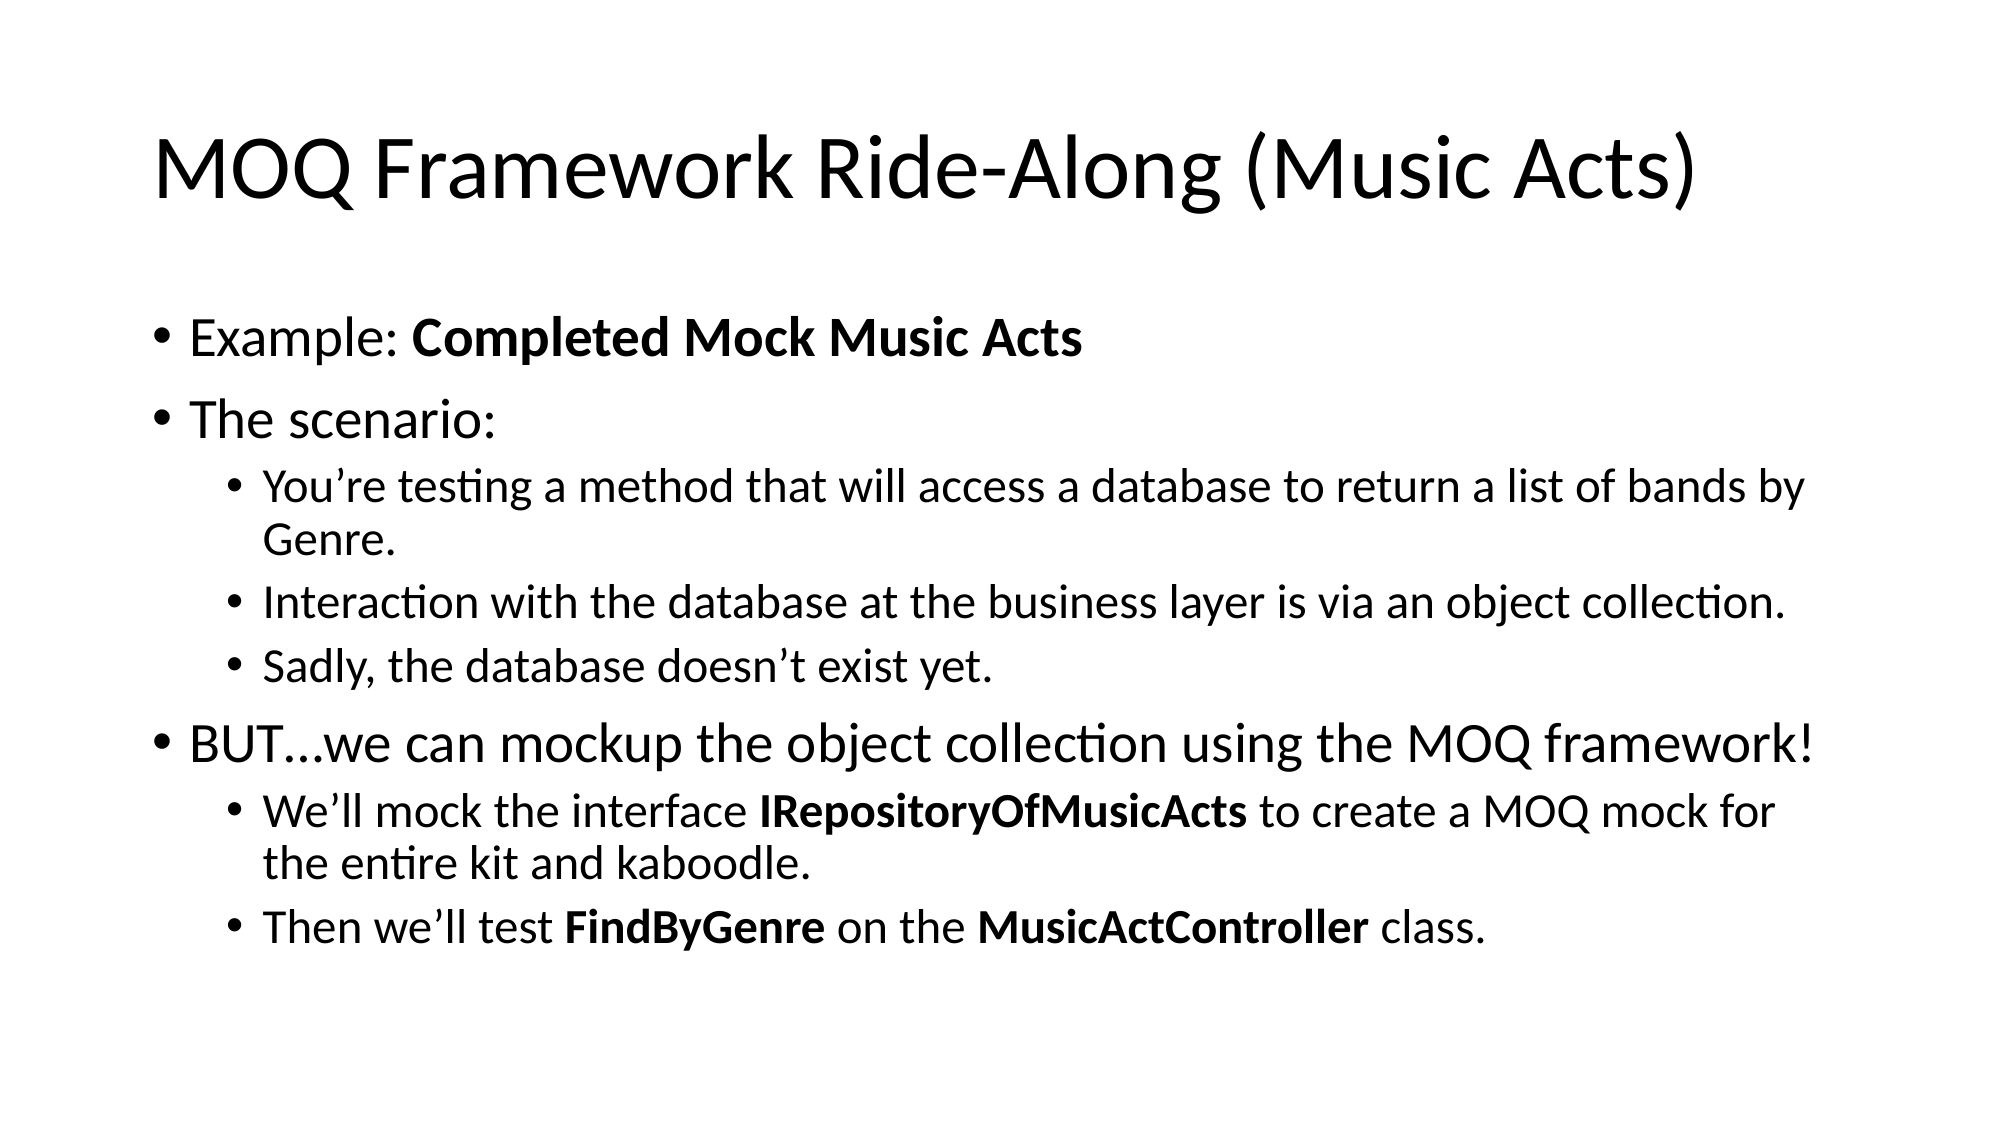

# MOQ Framework Ride-Along (Music Acts)
Example: Completed Mock Music Acts
The scenario:
You’re testing a method that will access a database to return a list of bands by Genre.
Interaction with the database at the business layer is via an object collection.
Sadly, the database doesn’t exist yet.
BUT…we can mockup the object collection using the MOQ framework!
We’ll mock the interface IRepositoryOfMusicActs to create a MOQ mock for the entire kit and kaboodle.
Then we’ll test FindByGenre on the MusicActController class.